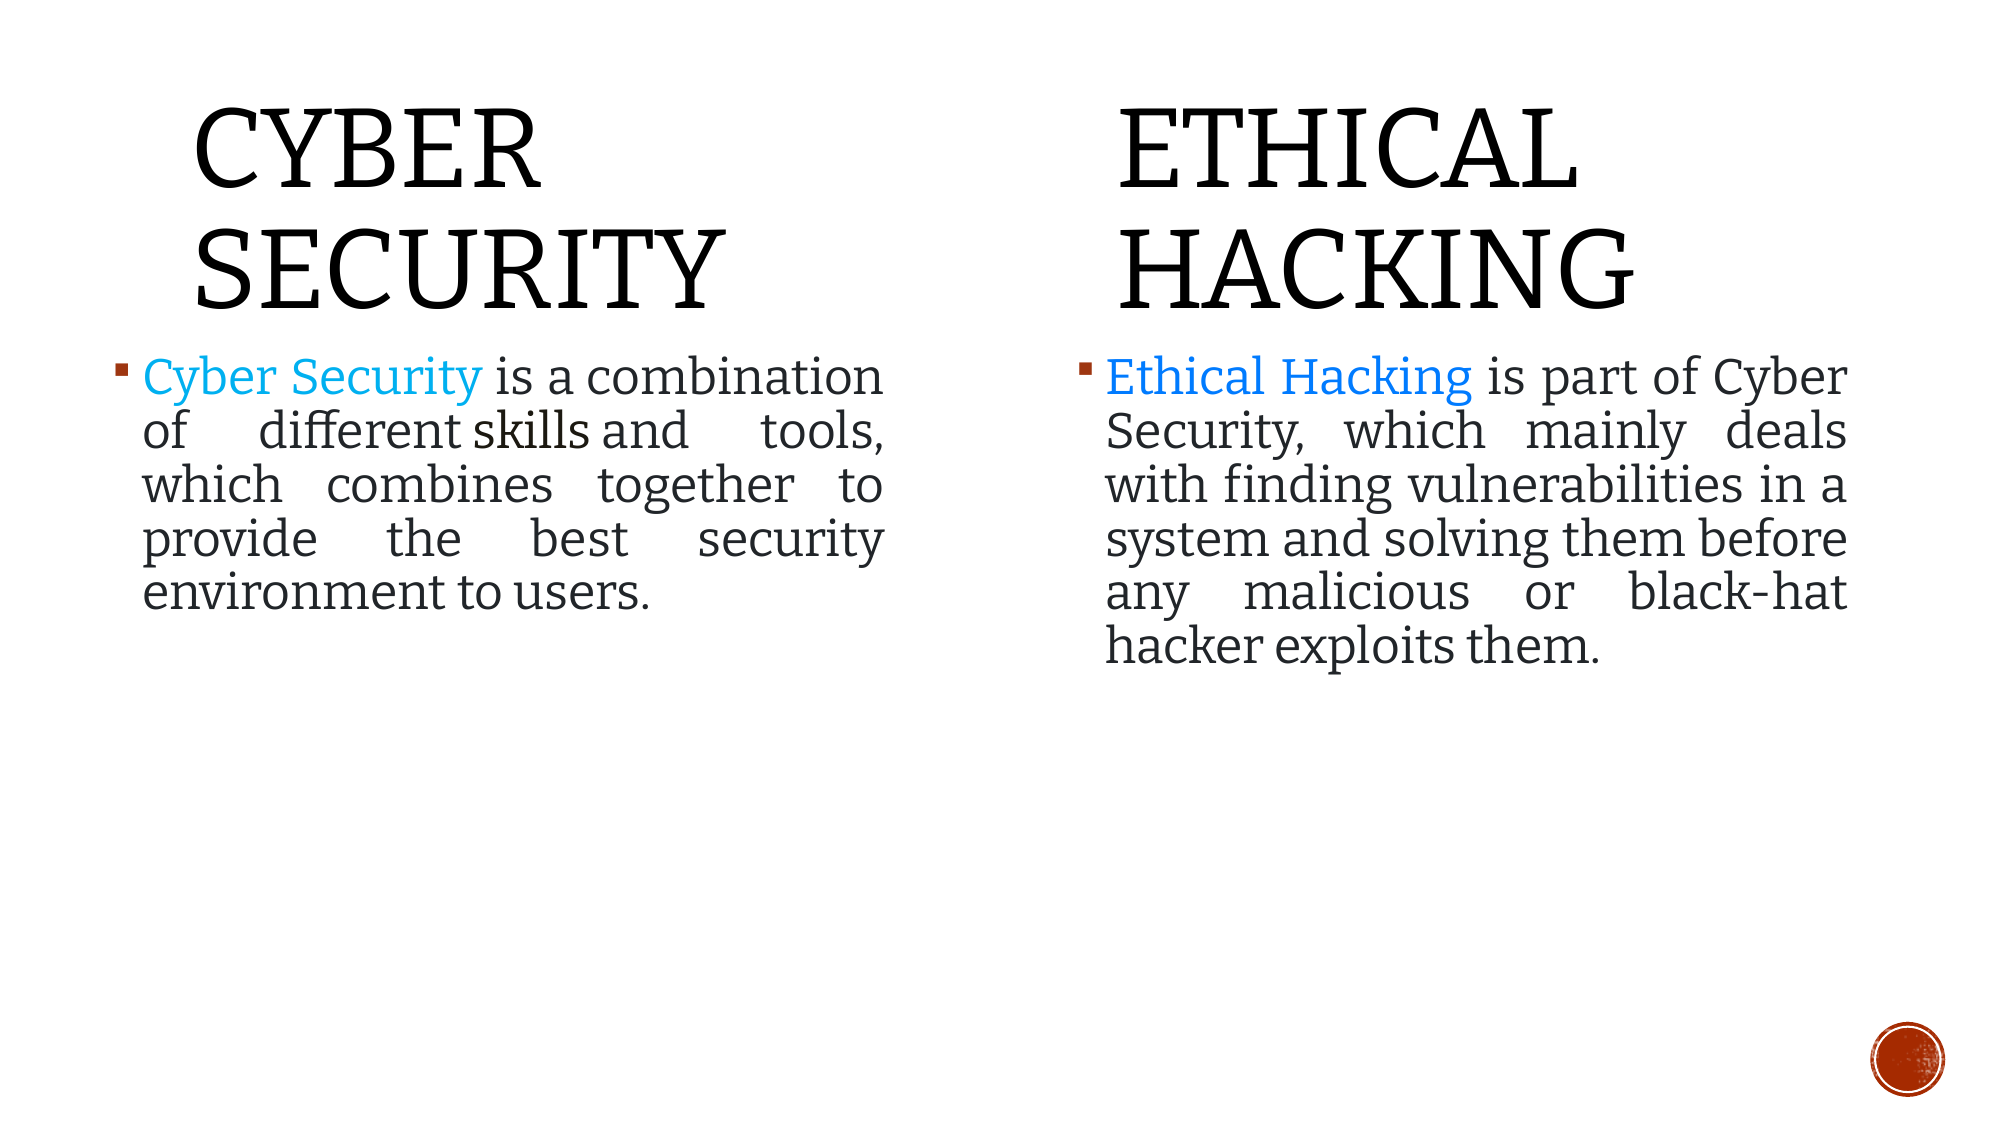

# Cyber security
Ethical HACKING
Cyber Security is a combination of different skills and tools, which combines together to provide the best security environment to users.
Ethical Hacking is part of Cyber Security, which mainly deals with finding vulnerabilities in a system and solving them before any malicious or black-hat hacker exploits them.